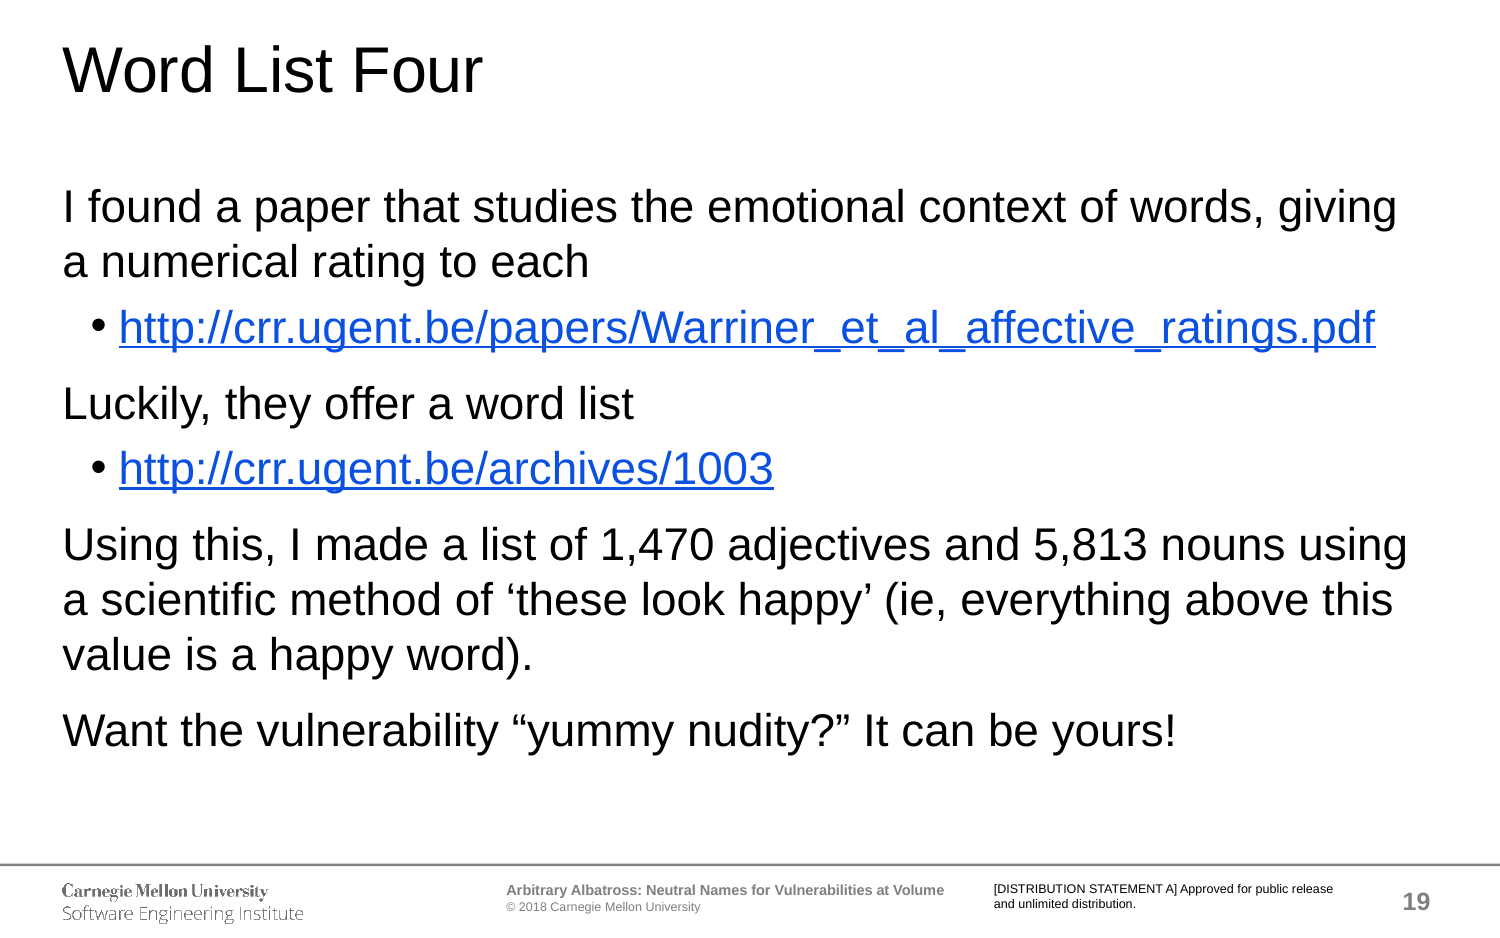

# Word List Four
I found a paper that studies the emotional context of words, giving a numerical rating to each
http://crr.ugent.be/papers/Warriner_et_al_affective_ratings.pdf
Luckily, they offer a word list
http://crr.ugent.be/archives/1003
Using this, I made a list of 1,470 adjectives and 5,813 nouns using a scientific method of ‘these look happy’ (ie, everything above this value is a happy word).
Want the vulnerability “yummy nudity?” It can be yours!